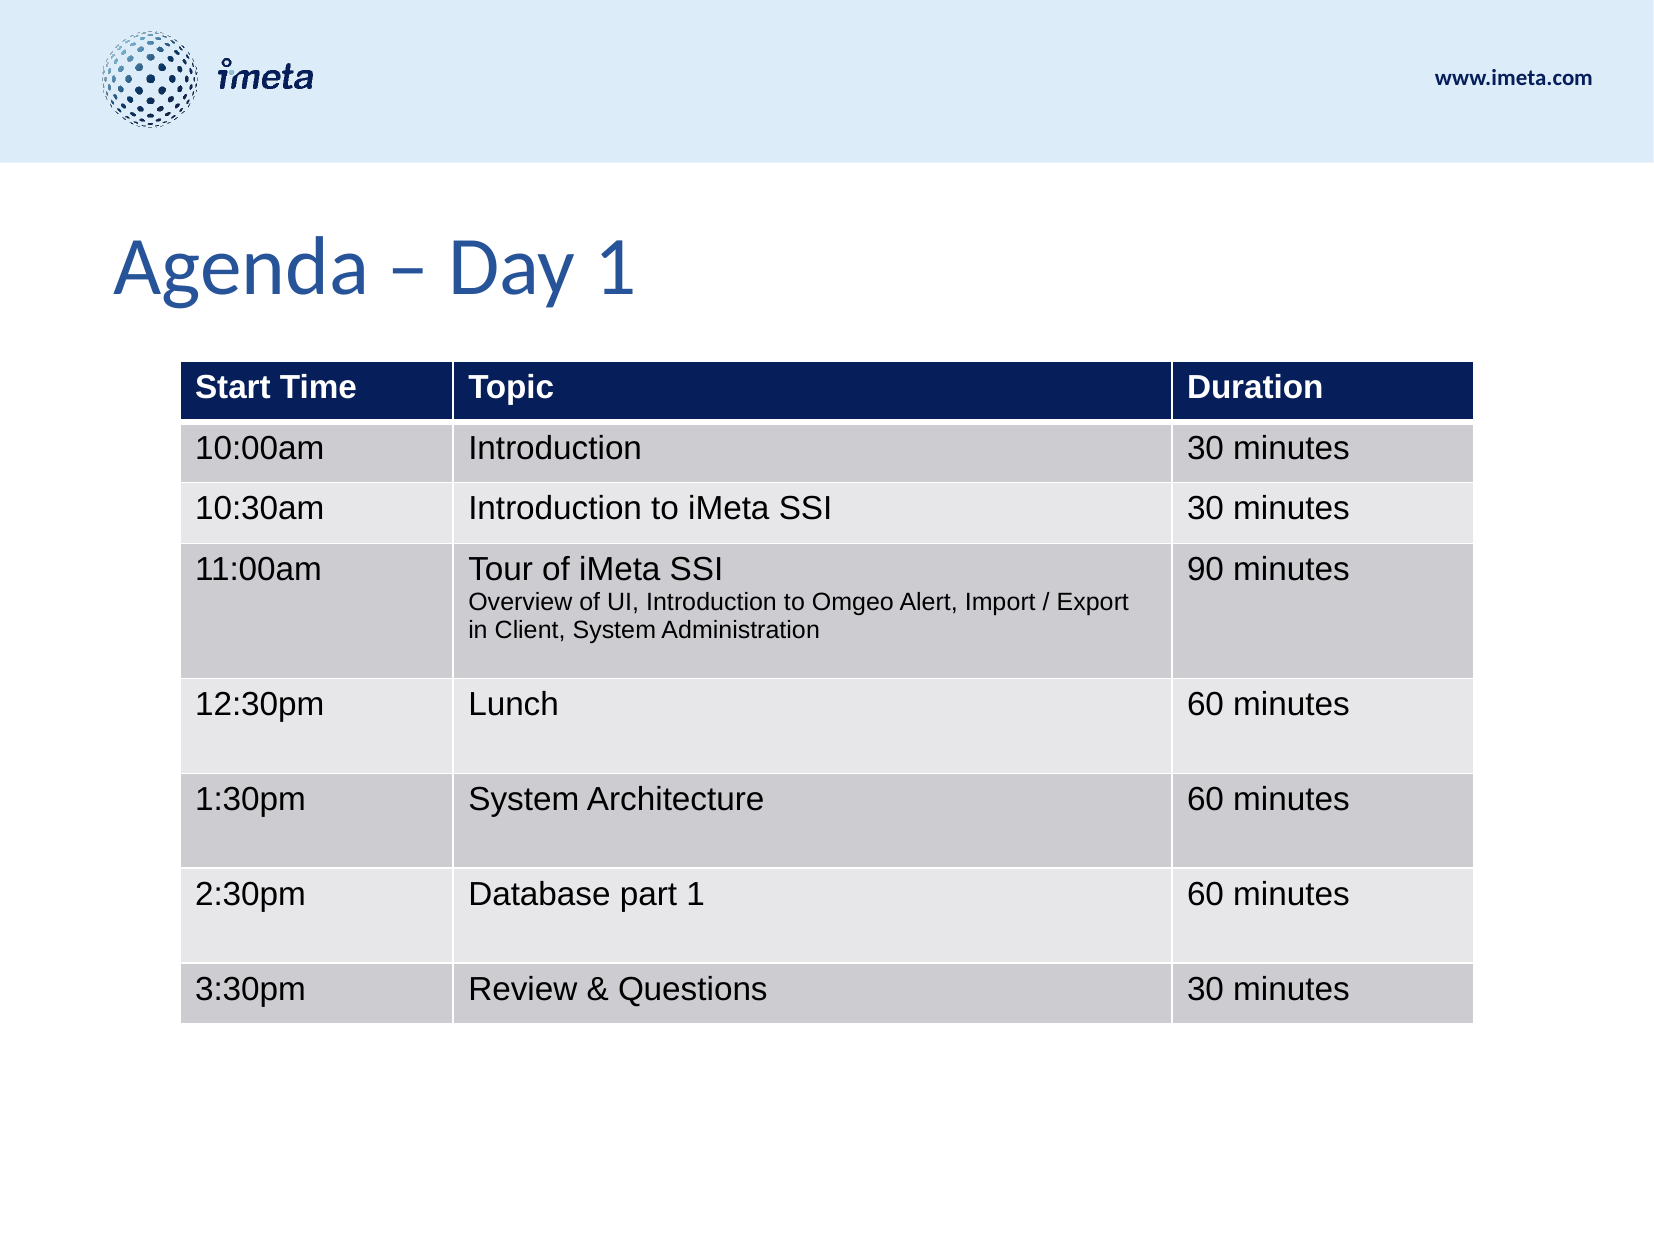

# Agenda – Day 1
| Start Time | Topic | Duration |
| --- | --- | --- |
| 10:00am | Introduction | 30 minutes |
| 10:30am | Introduction to iMeta SSI | 30 minutes |
| 11:00am | Tour of iMeta SSI Overview of UI, Introduction to Omgeo Alert, Import / Export in Client, System Administration | 90 minutes |
| 12:30pm | Lunch | 60 minutes |
| 1:30pm | System Architecture | 60 minutes |
| 2:30pm | Database part 1 | 60 minutes |
| 3:30pm | Review & Questions | 30 minutes |